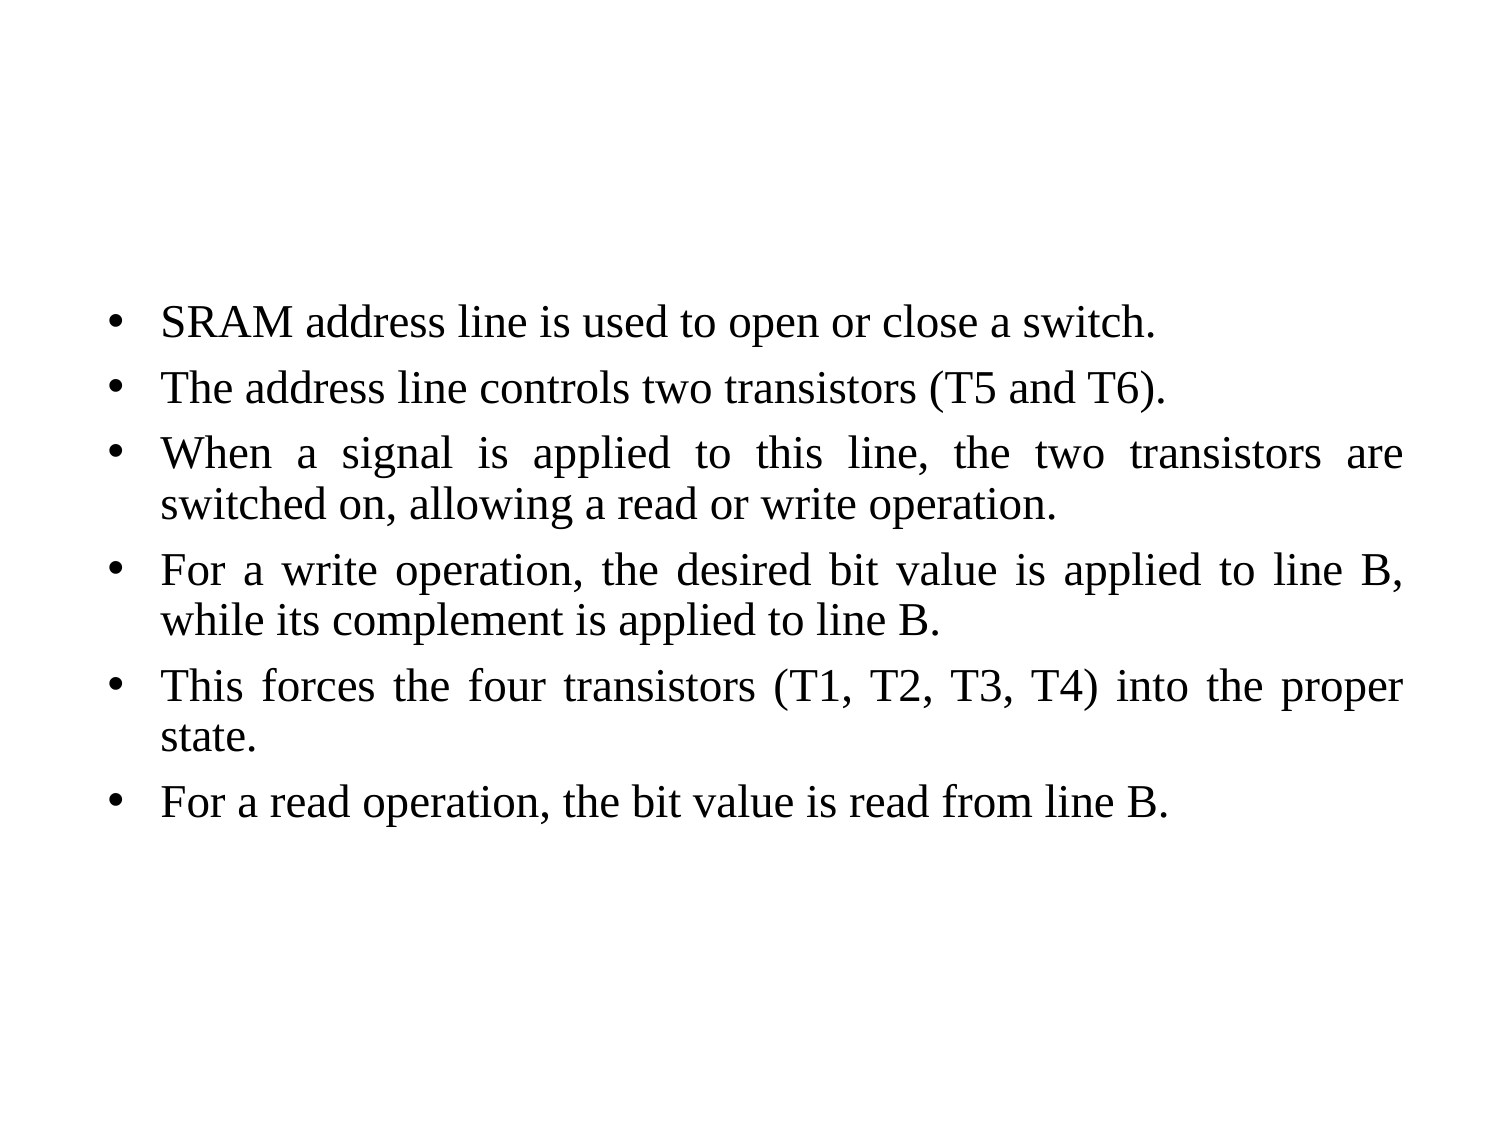

SRAM address line is used to open or close a switch.
The address line controls two transistors (T5 and T6).
When a signal is applied to this line, the two transistors are switched on, allowing a read or write operation.
For a write operation, the desired bit value is applied to line B, while its complement is applied to line B.
This forces the four transistors (T1, T2, T3, T4) into the proper state.
For a read operation, the bit value is read from line B.